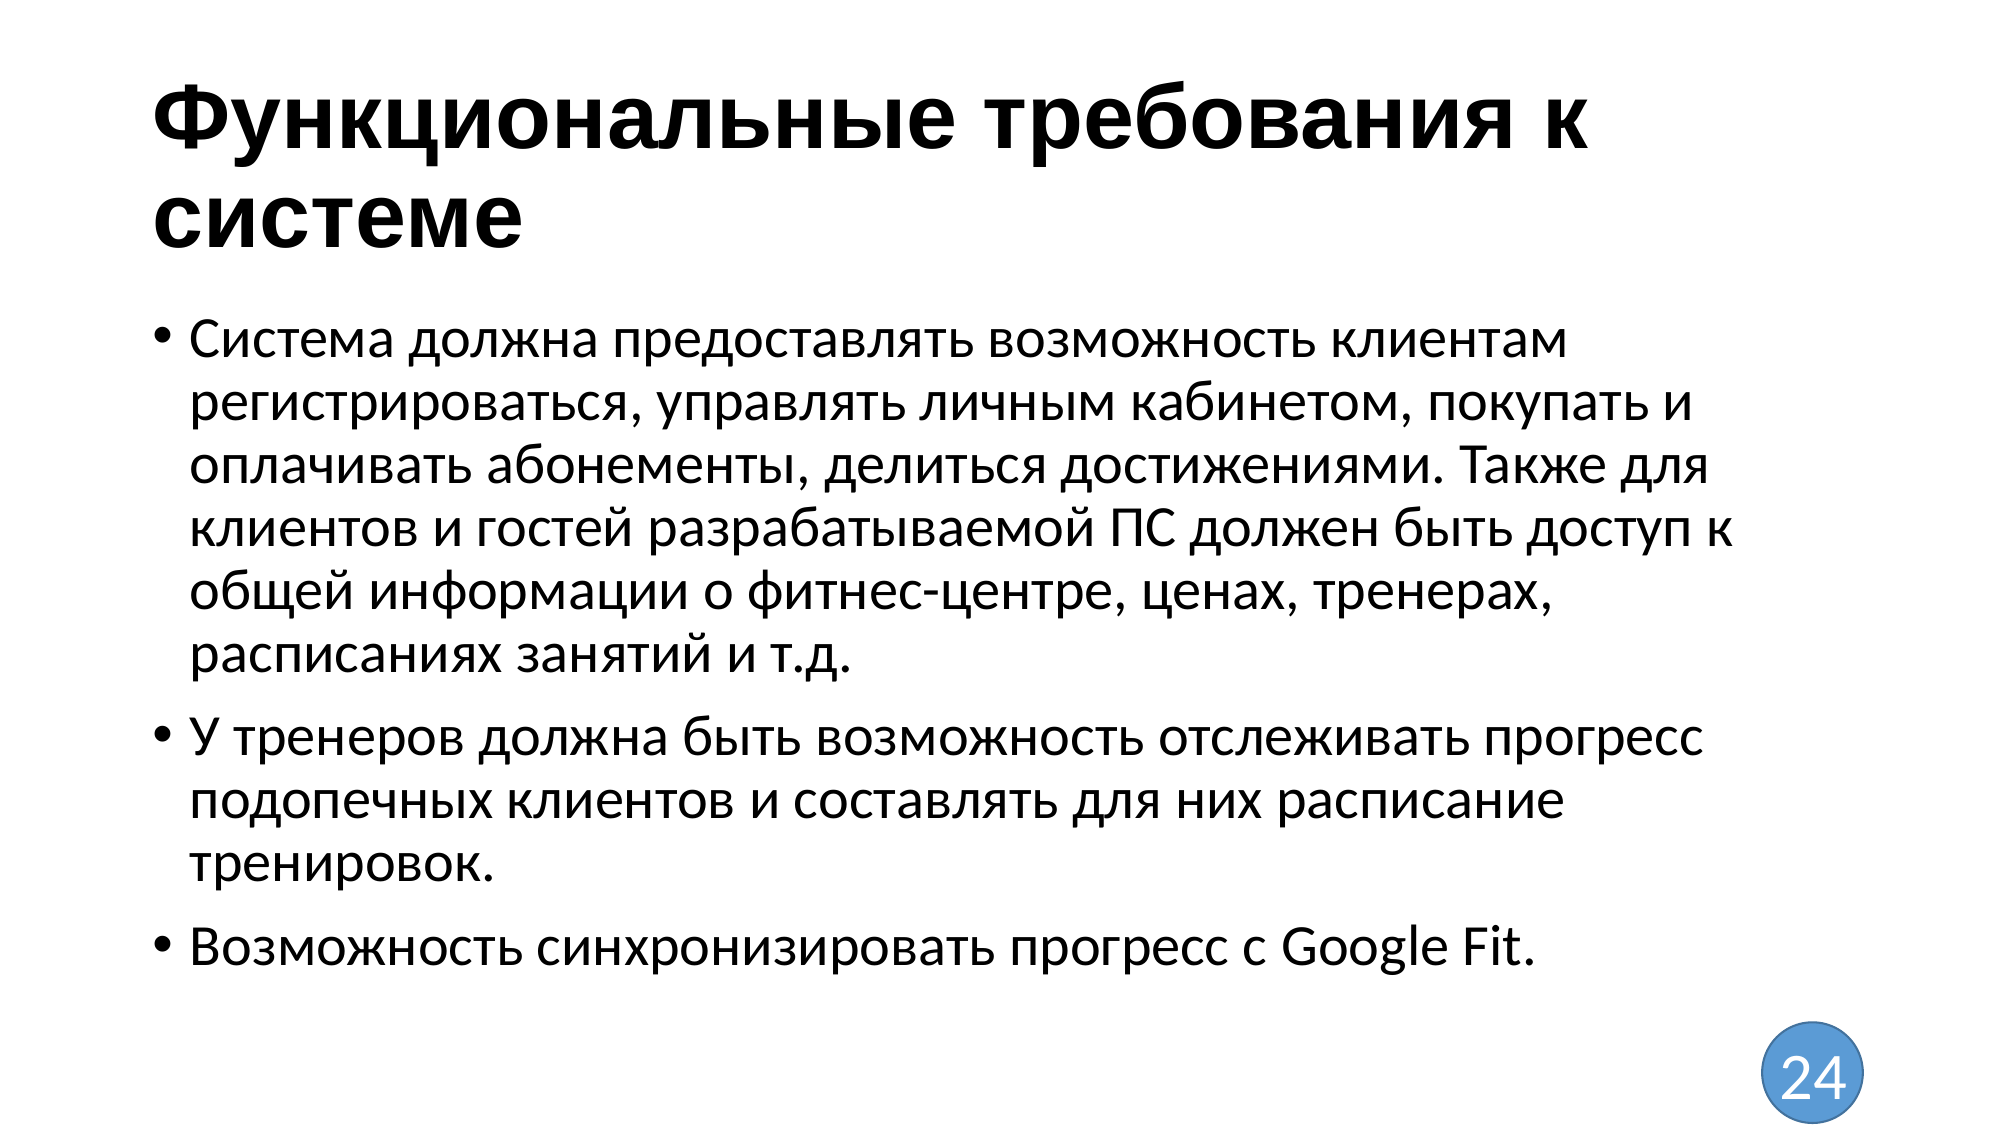

# Функциональные требования к системе
Система должна предоставлять возможность клиентам регистрироваться, управлять личным кабинетом, покупать и оплачивать абонементы, делиться достижениями. Также для клиентов и гостей разрабатываемой ПС должен быть доступ к общей информации о фитнес-центре, ценах, тренерах, расписаниях занятий и т.д.
У тренеров должна быть возможность отслеживать прогресс подопечных клиентов и составлять для них расписание тренировок.
Возможность синхронизировать прогресс с Google Fit.

24